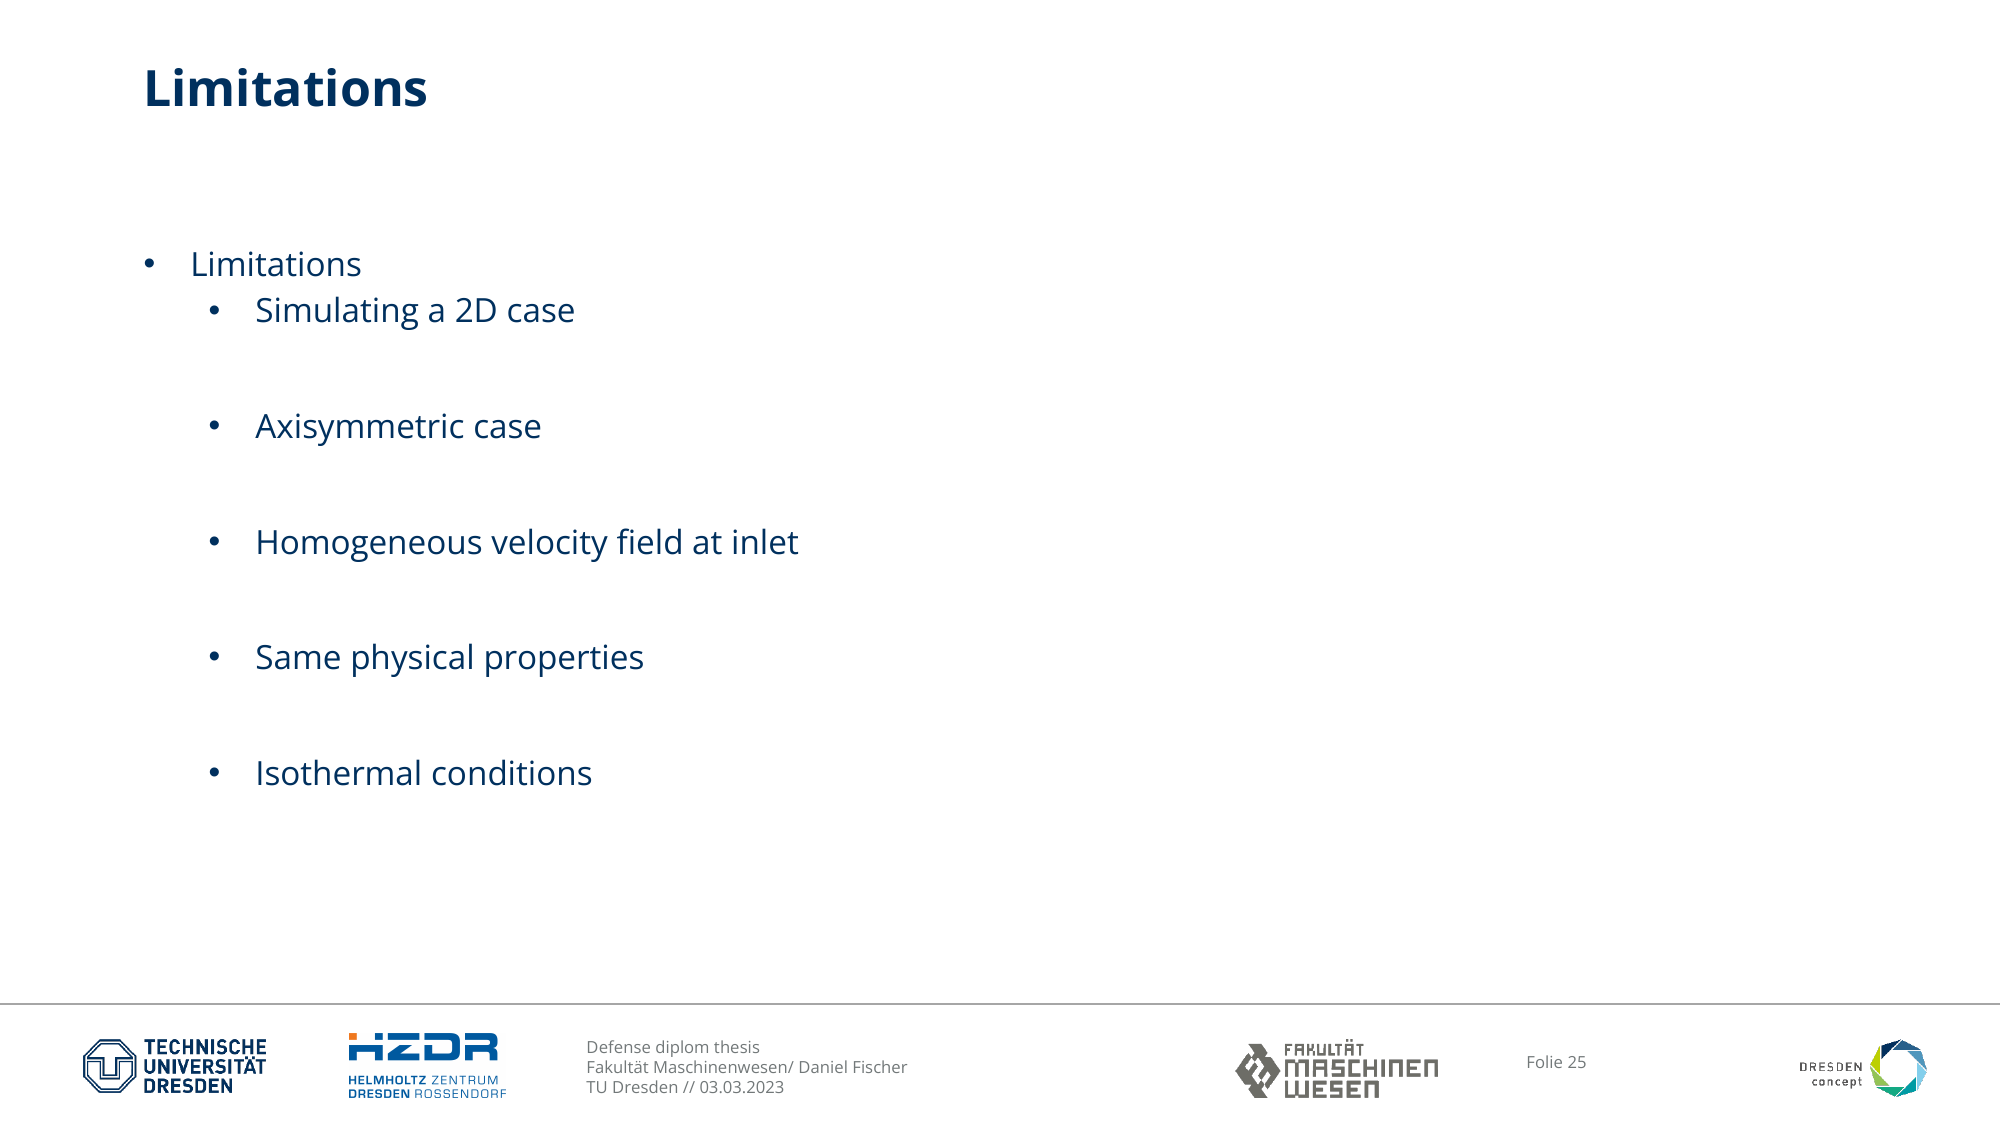

# Limitations
Limitations
Simulating a 2D case

Axisymmetric case

Homogeneous velocity field at inlet

Same physical properties

Isothermal conditions